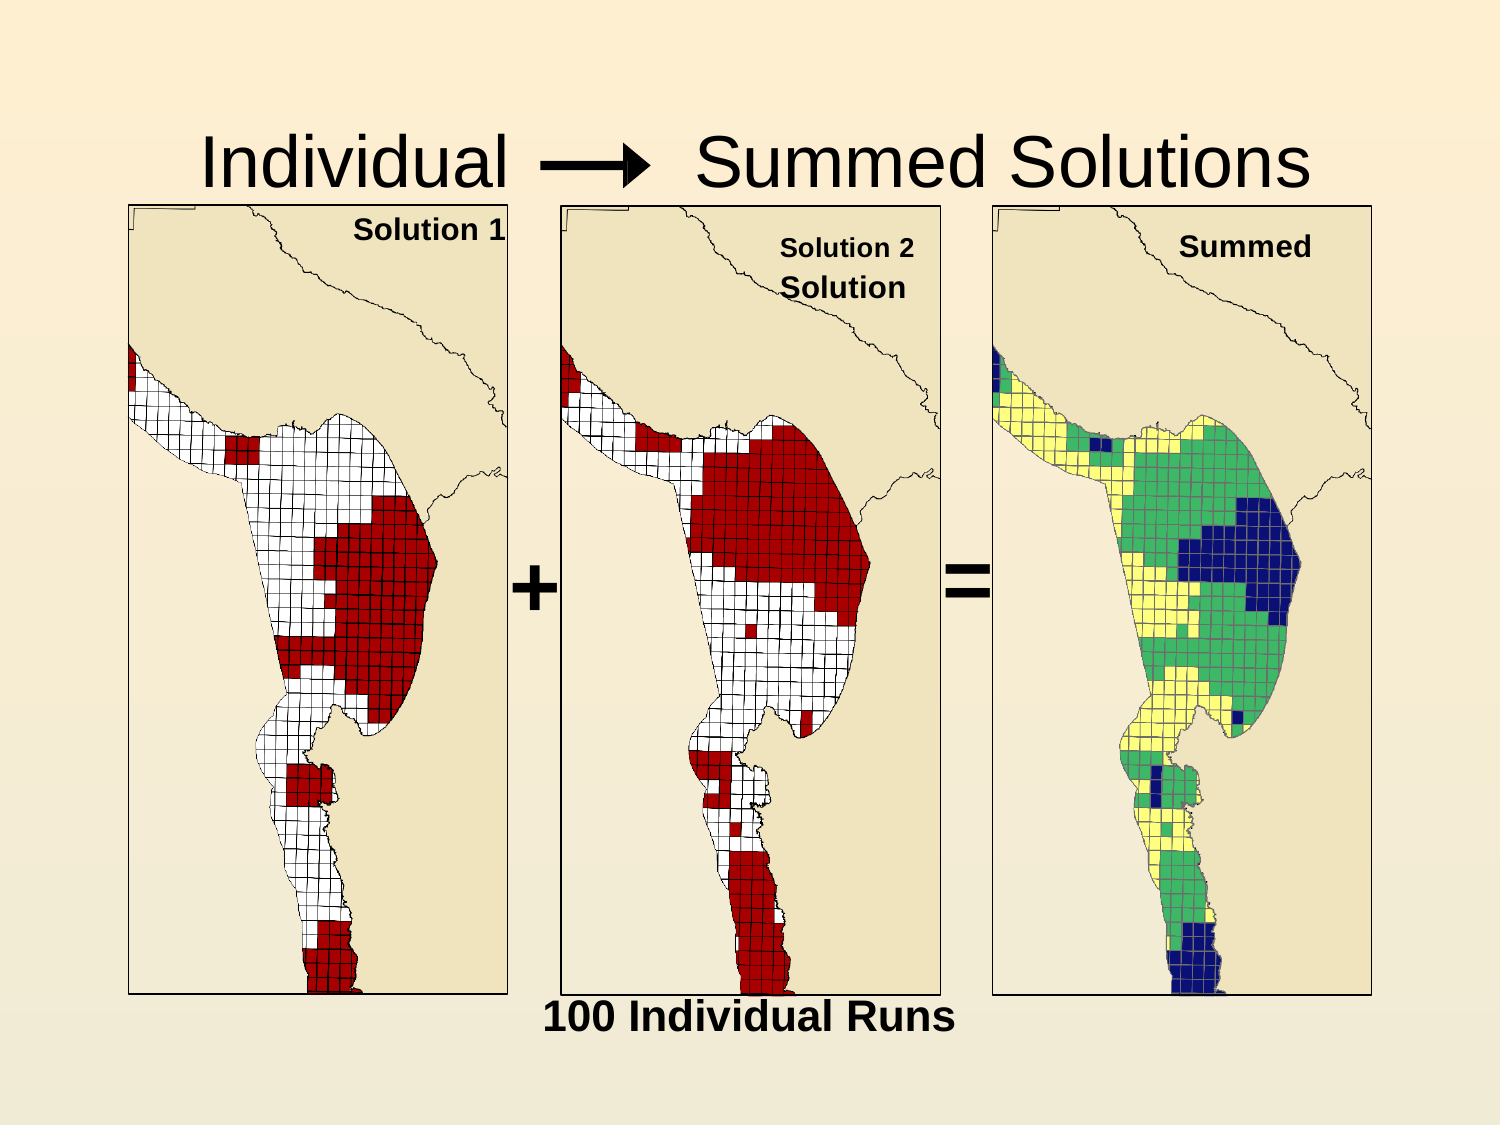

Individual
Summed Solutions
Solution 2	Summed Solution

Solution 1
=
+
100 Individual Runs